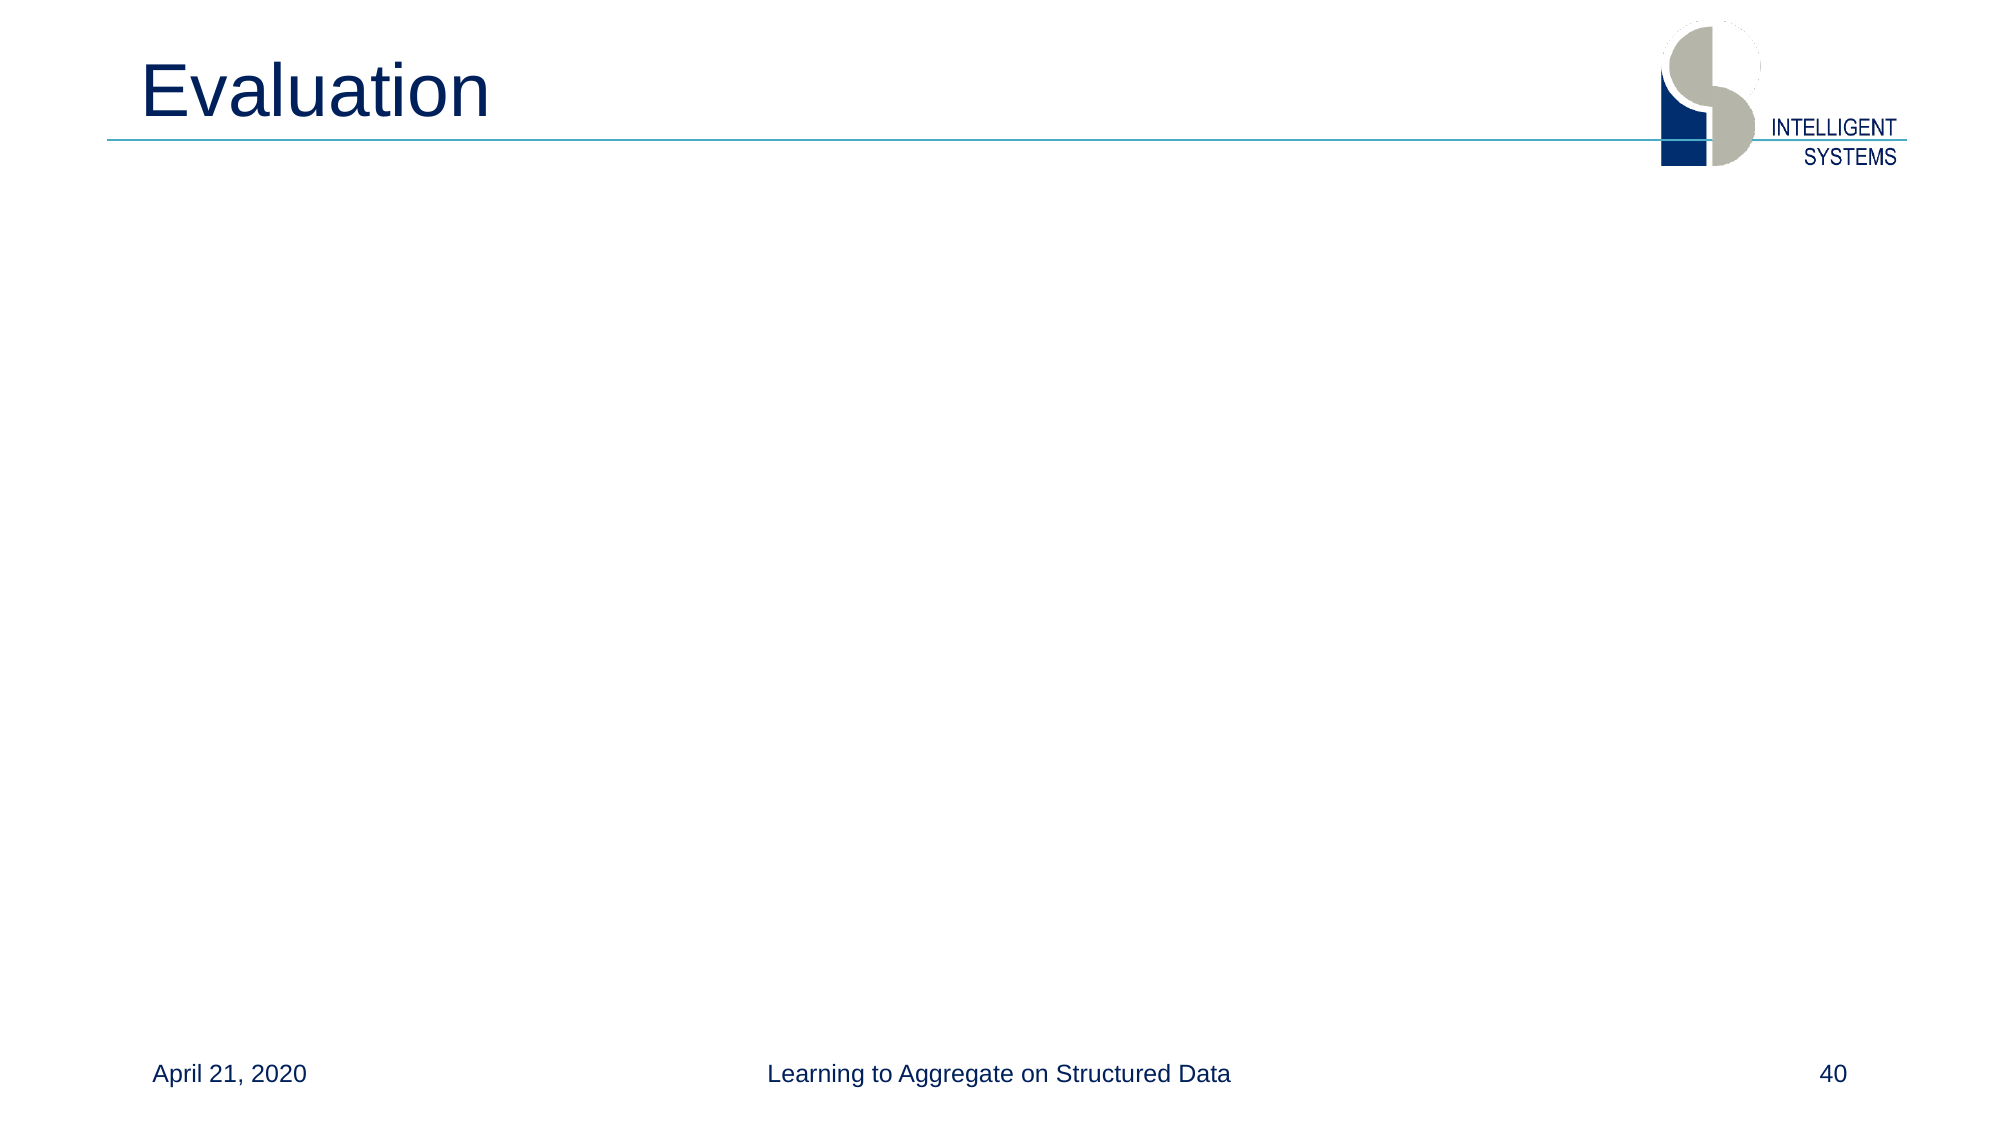

# Evaluation
April 21, 2020
Learning to Aggregate on Structured Data
40